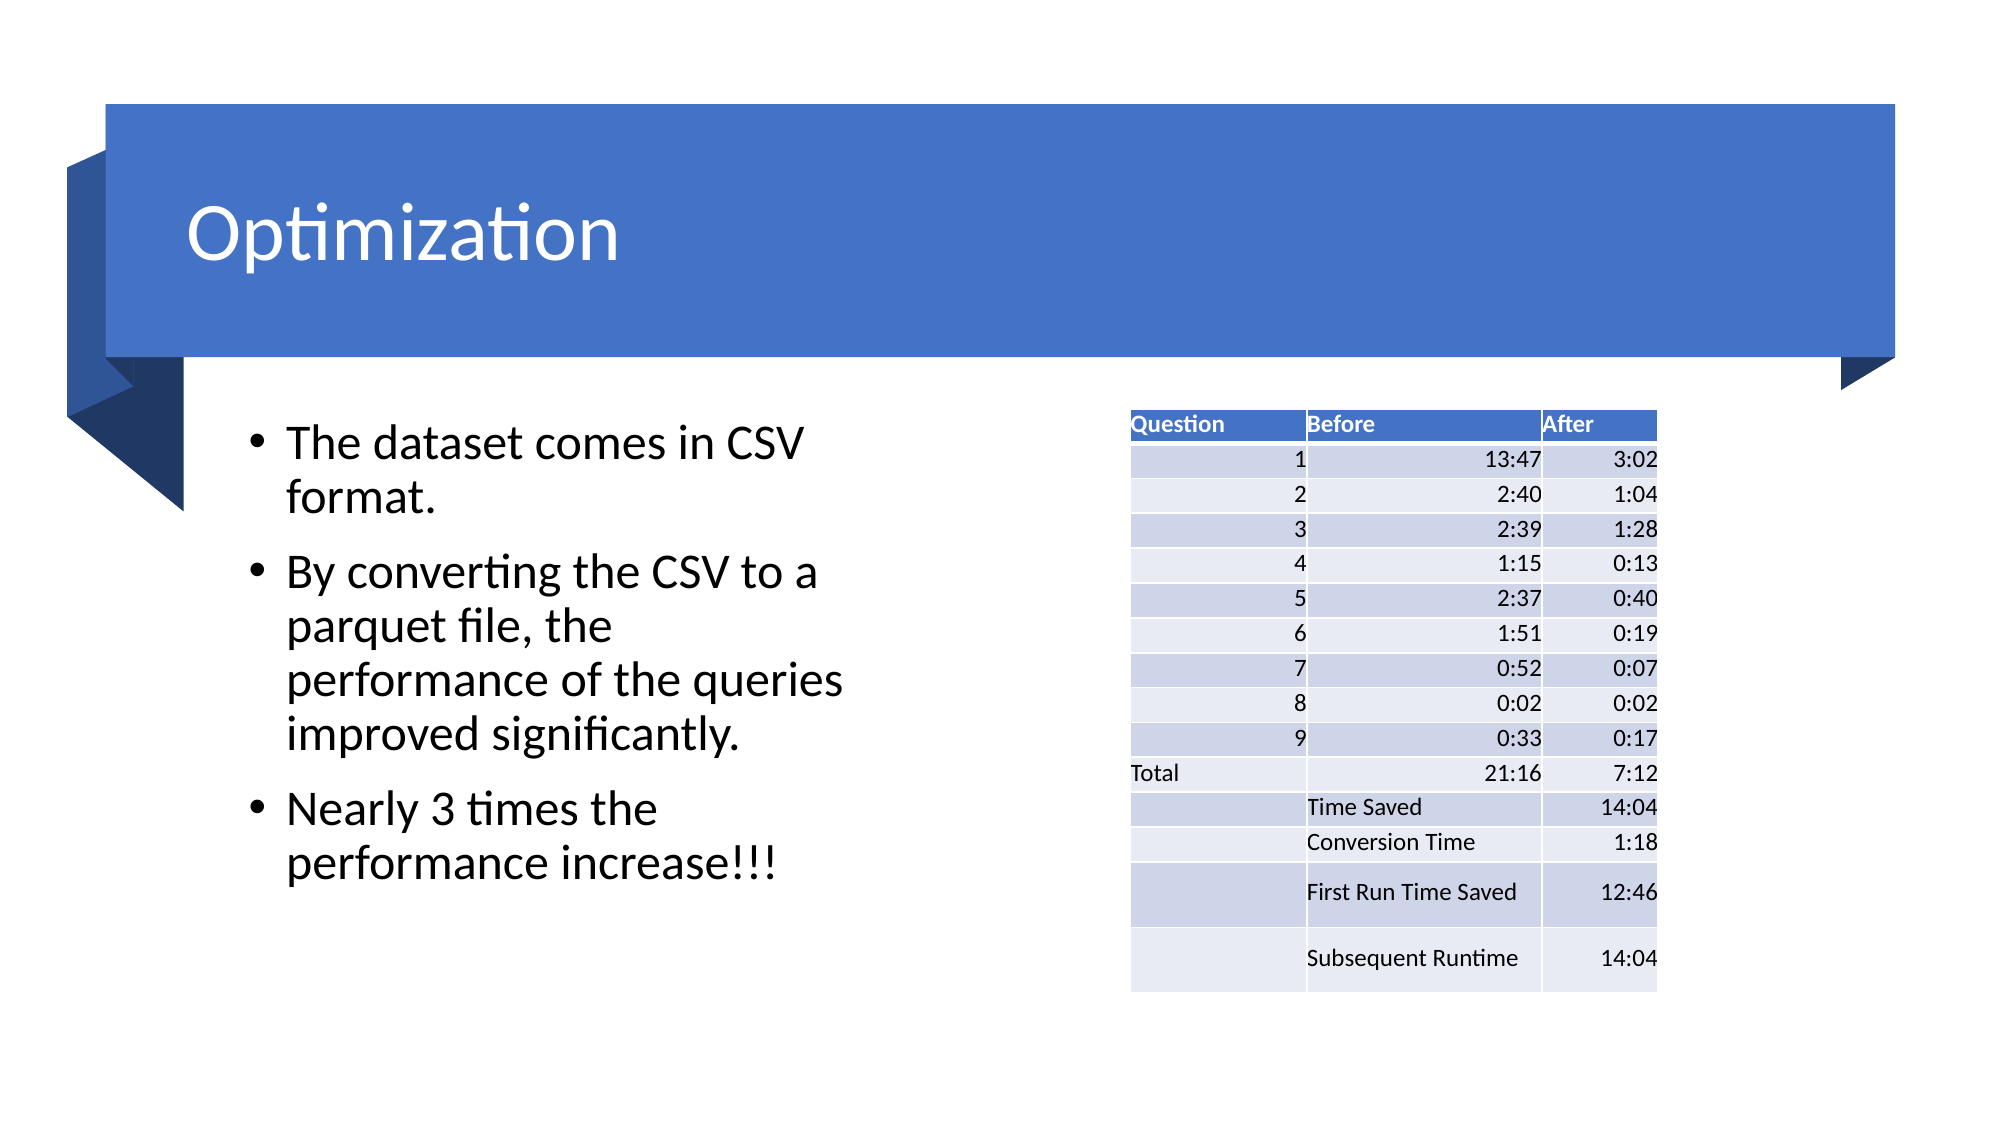

# Optimization
| Question | Before | After |
| --- | --- | --- |
| 1 | 13:47 | 3:02 |
| 2 | 2:40 | 1:04 |
| 3 | 2:39 | 1:28 |
| 4 | 1:15 | 0:13 |
| 5 | 2:37 | 0:40 |
| 6 | 1:51 | 0:19 |
| 7 | 0:52 | 0:07 |
| 8 | 0:02 | 0:02 |
| 9 | 0:33 | 0:17 |
| Total | 21:16 | 7:12 |
|  | Time Saved | 14:04 |
|  | Conversion Time | 1:18 |
|  | First Run Time Saved | 12:46 |
|  | Subsequent Runtime | 14:04 |
The dataset comes in CSV format.
By converting the CSV to a parquet file, the performance of the queries improved significantly.
Nearly 3 times the performance increase!!!